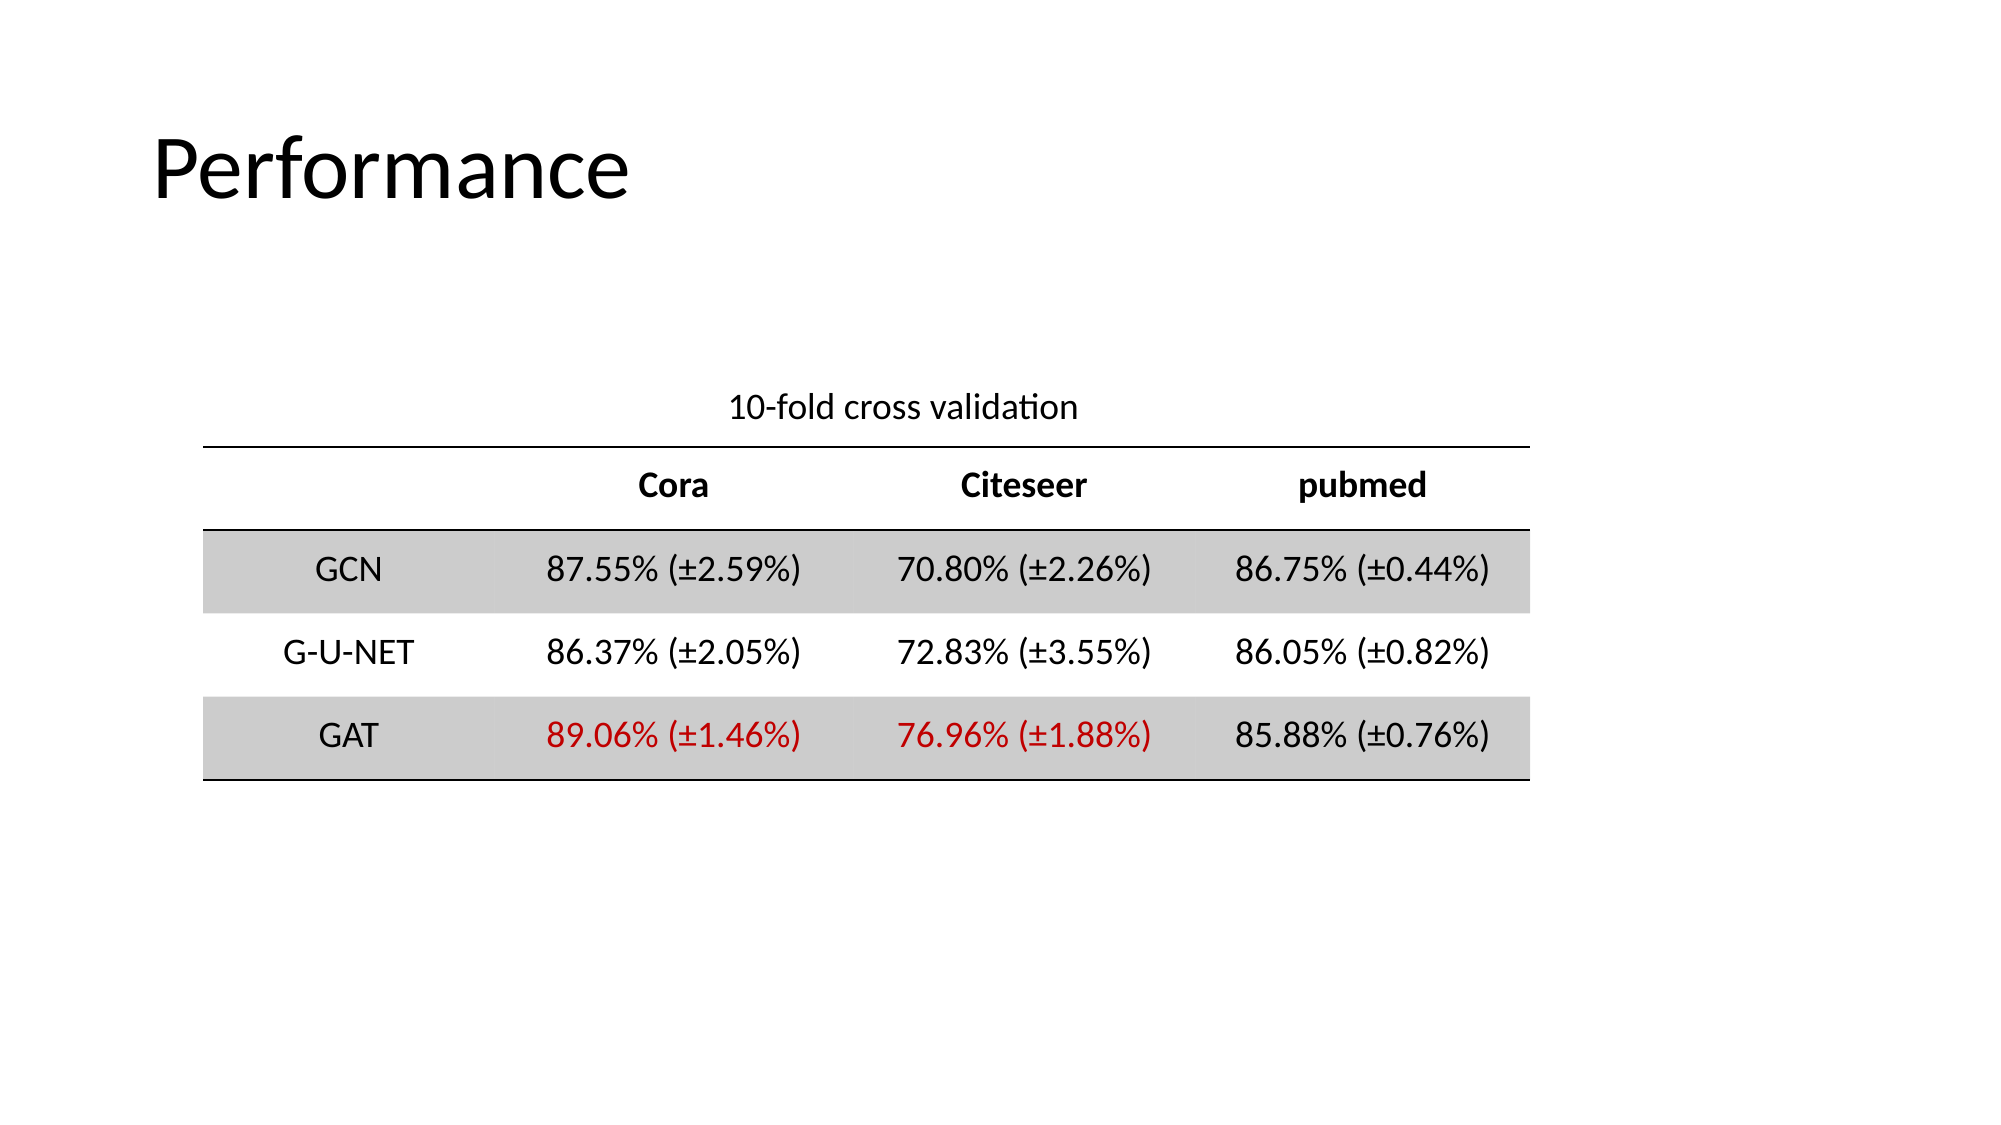

# Performance
10-fold cross validation
|  | Cora | Citeseer | pubmed |
| --- | --- | --- | --- |
| GCN | 87.55% (±2.59%) | 70.80% (±2.26%) | 86.75% (±0.44%) |
| G-U-NET | 86.37% (±2.05%) | 72.83% (±3.55%) | 86.05% (±0.82%) |
| GAT | 89.06% (±1.46%) | 76.96% (±1.88%) | 85.88% (±0.76%) |